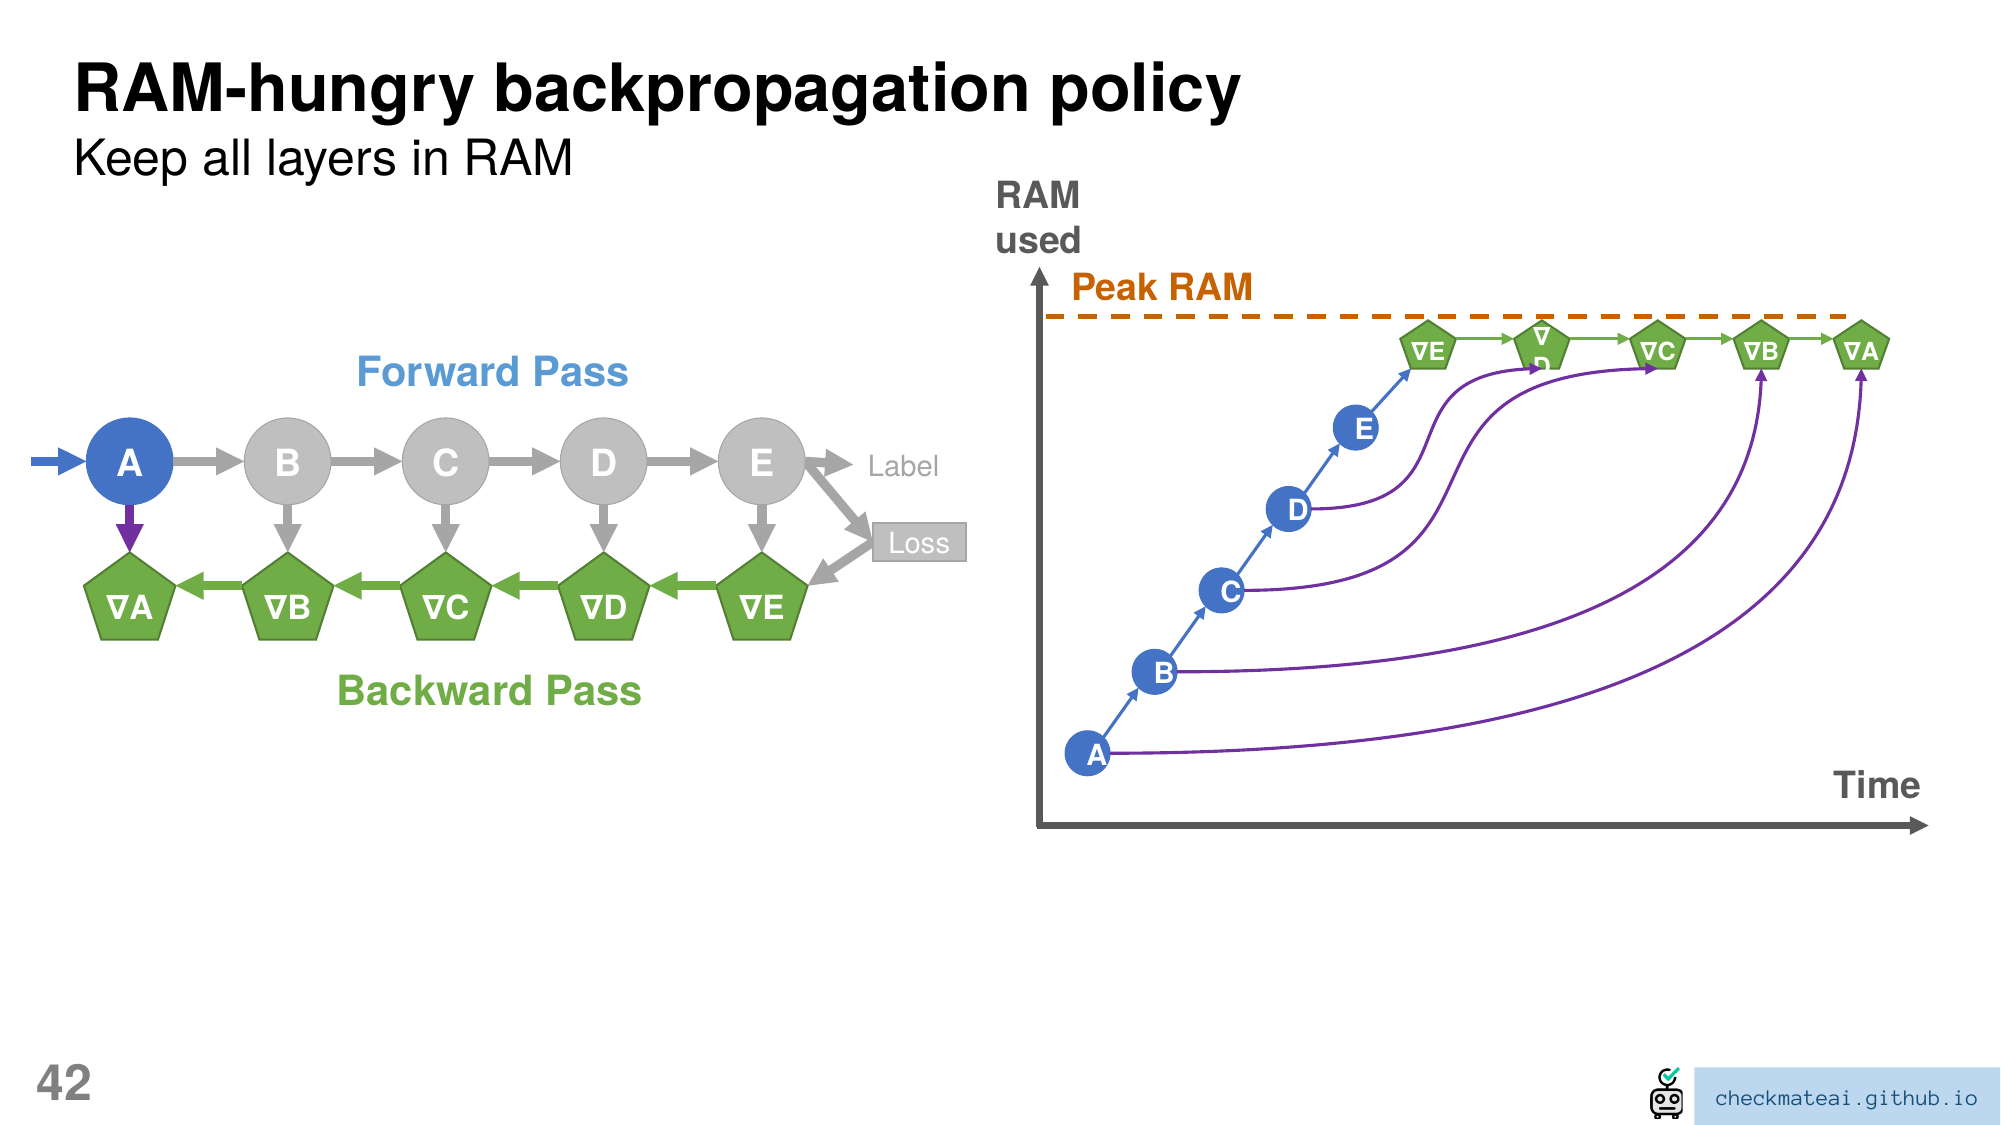

RAM-hungry backpropagation policy
Keep all layers in RAM
RAM
used
Peak RAM
C
∇E
∇D
∇C
∇B
∇A
Forward Pass
D
E
B
A
B
C
D
E
Label
D
E
Loss
∇A
∇B
∇C
∇D
∇E
C
B
Backward Pass
A
Time
42